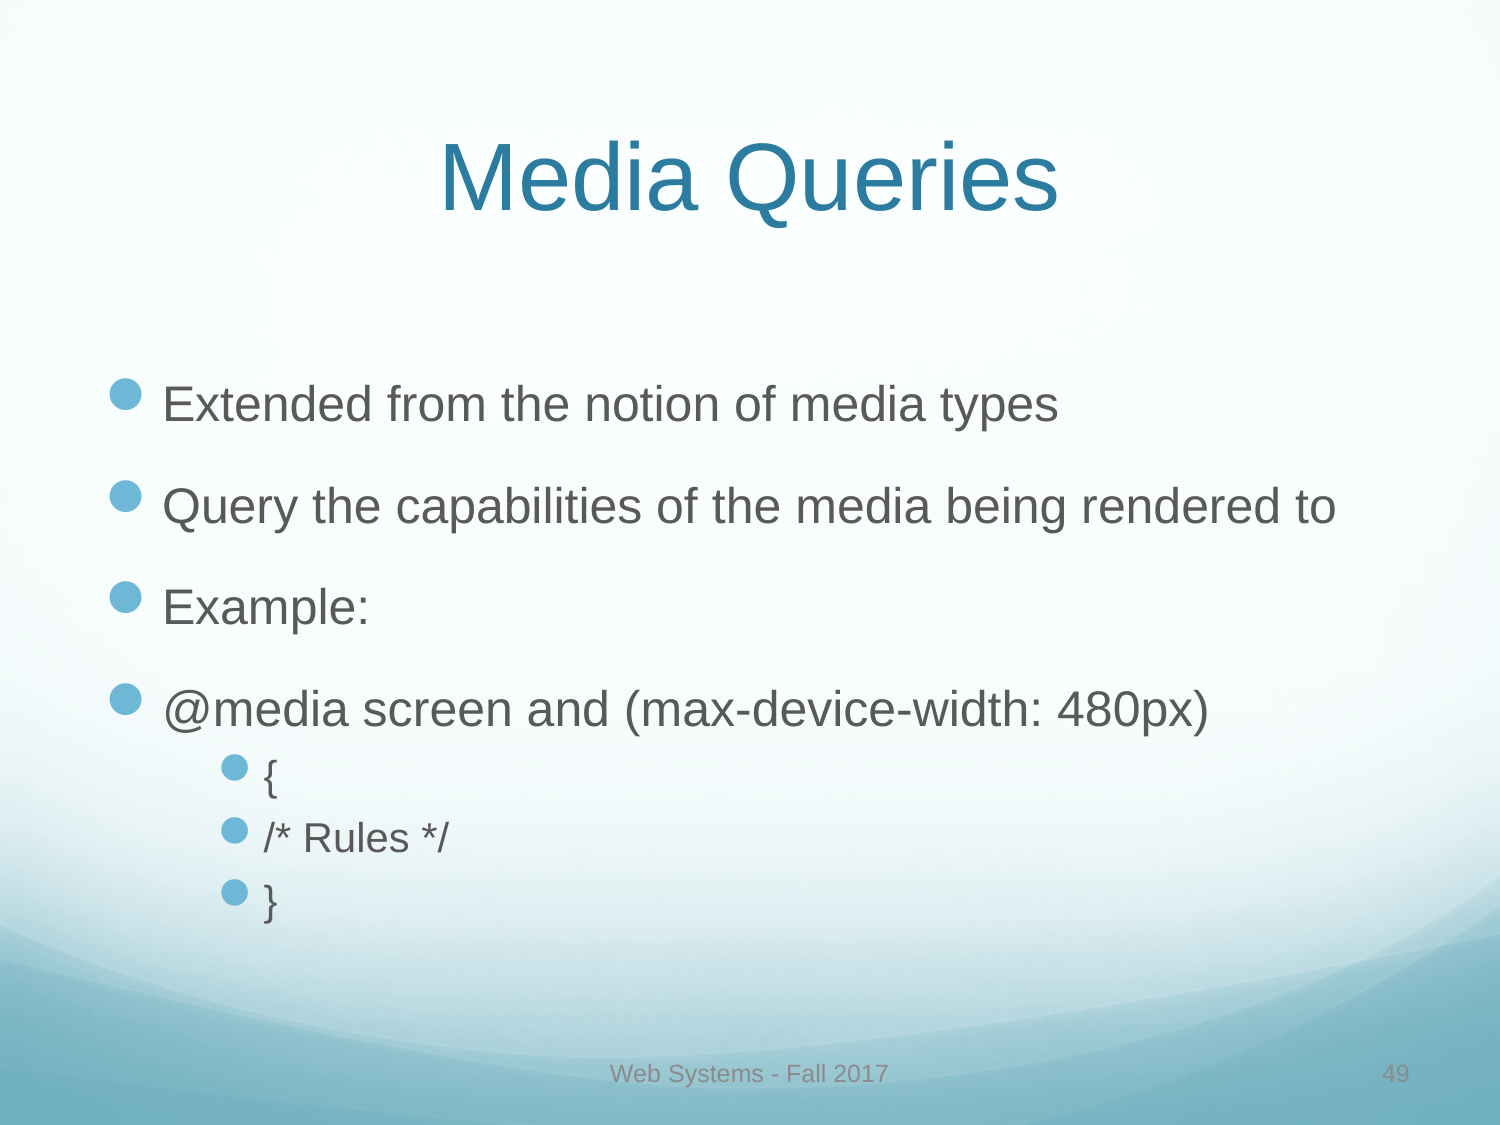

# Media Queries

Extended from the notion of media types
Query the capabilities of the media being rendered to
Example:
@media screen and (max-device-width: 480px)
{
/* Rules */
}

Web Systems - Fall 2017
49